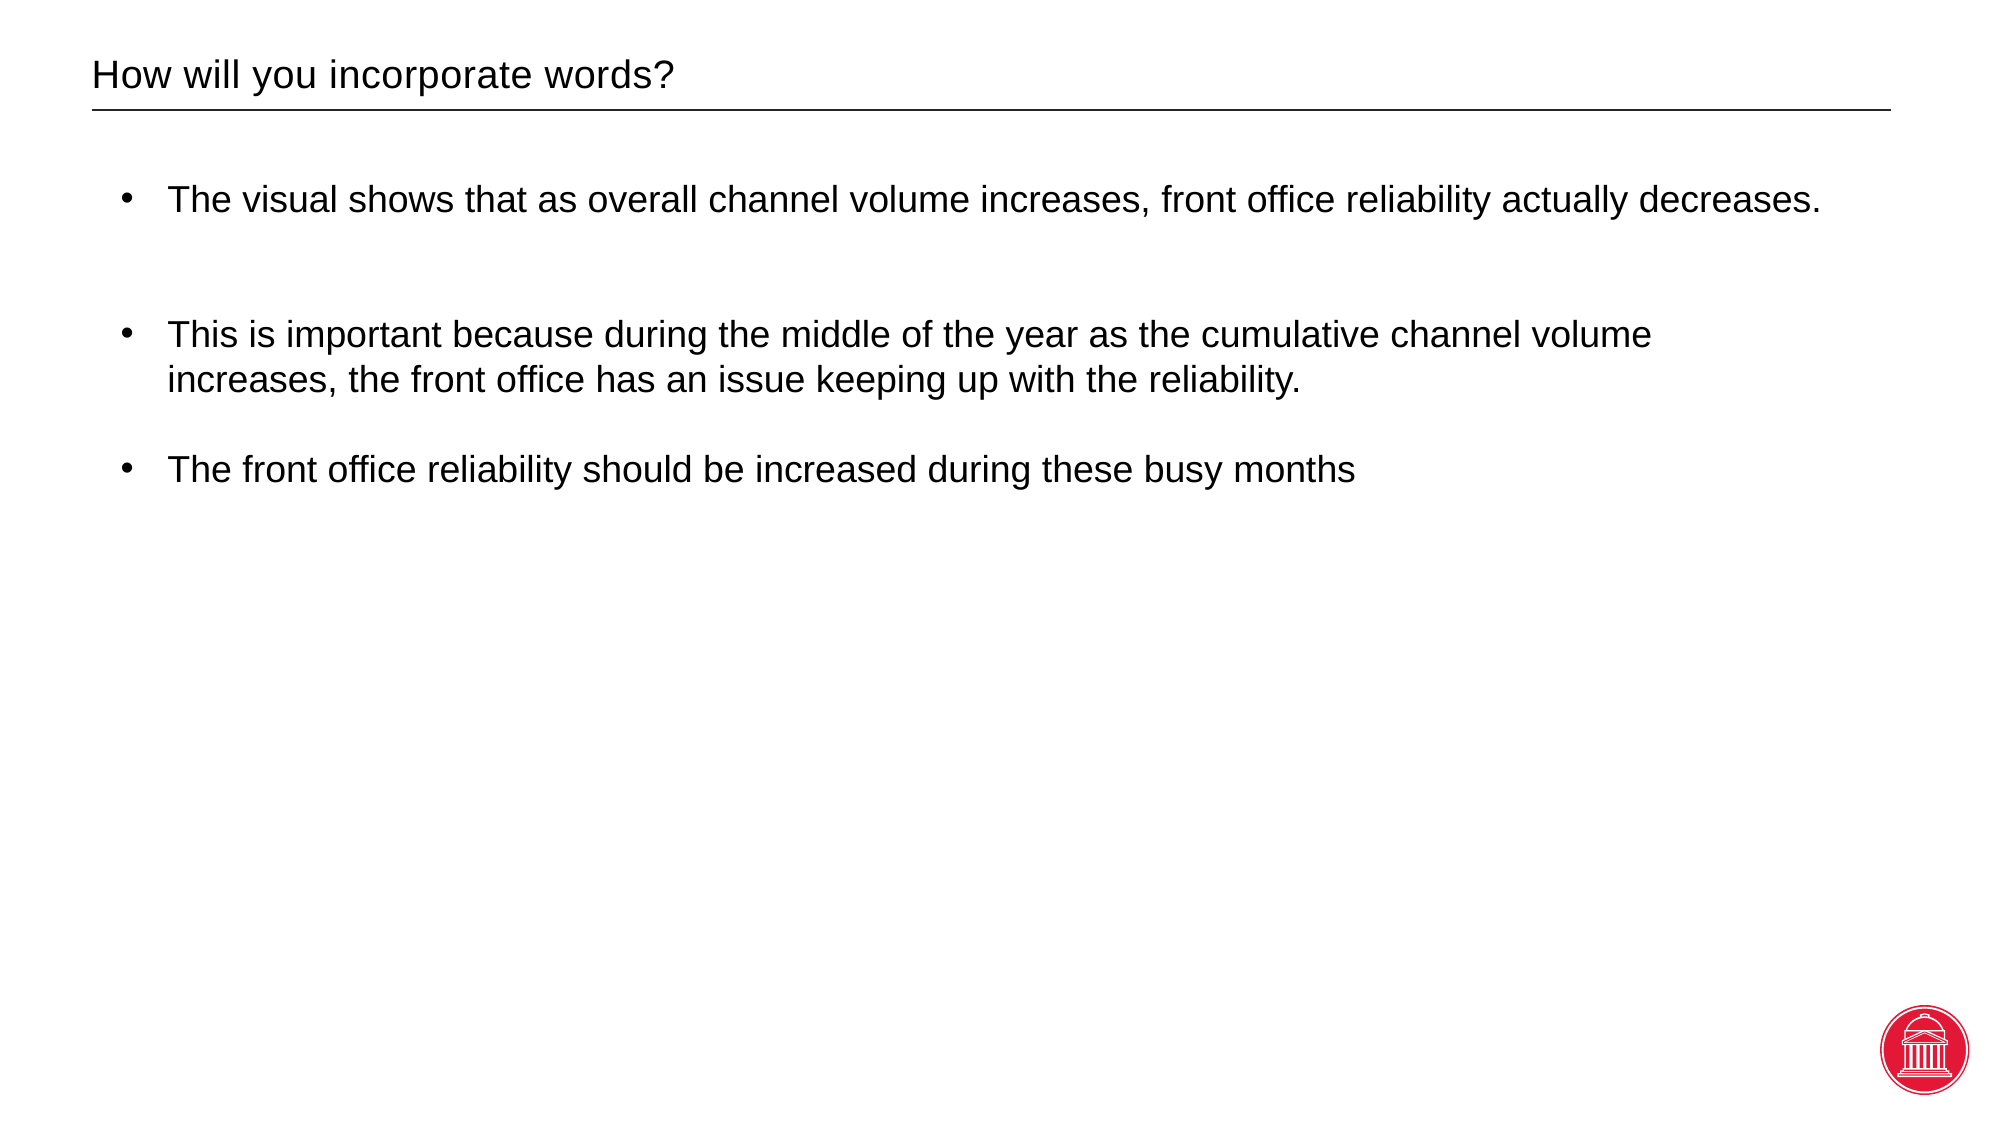

# How will you incorporate words?
The visual shows that as overall channel volume increases, front office reliability actually decreases.

This is important because during the middle of the year as the cumulative channel volume increases, the front office has an issue keeping up with the reliability.

The front office reliability should be increased during these busy months